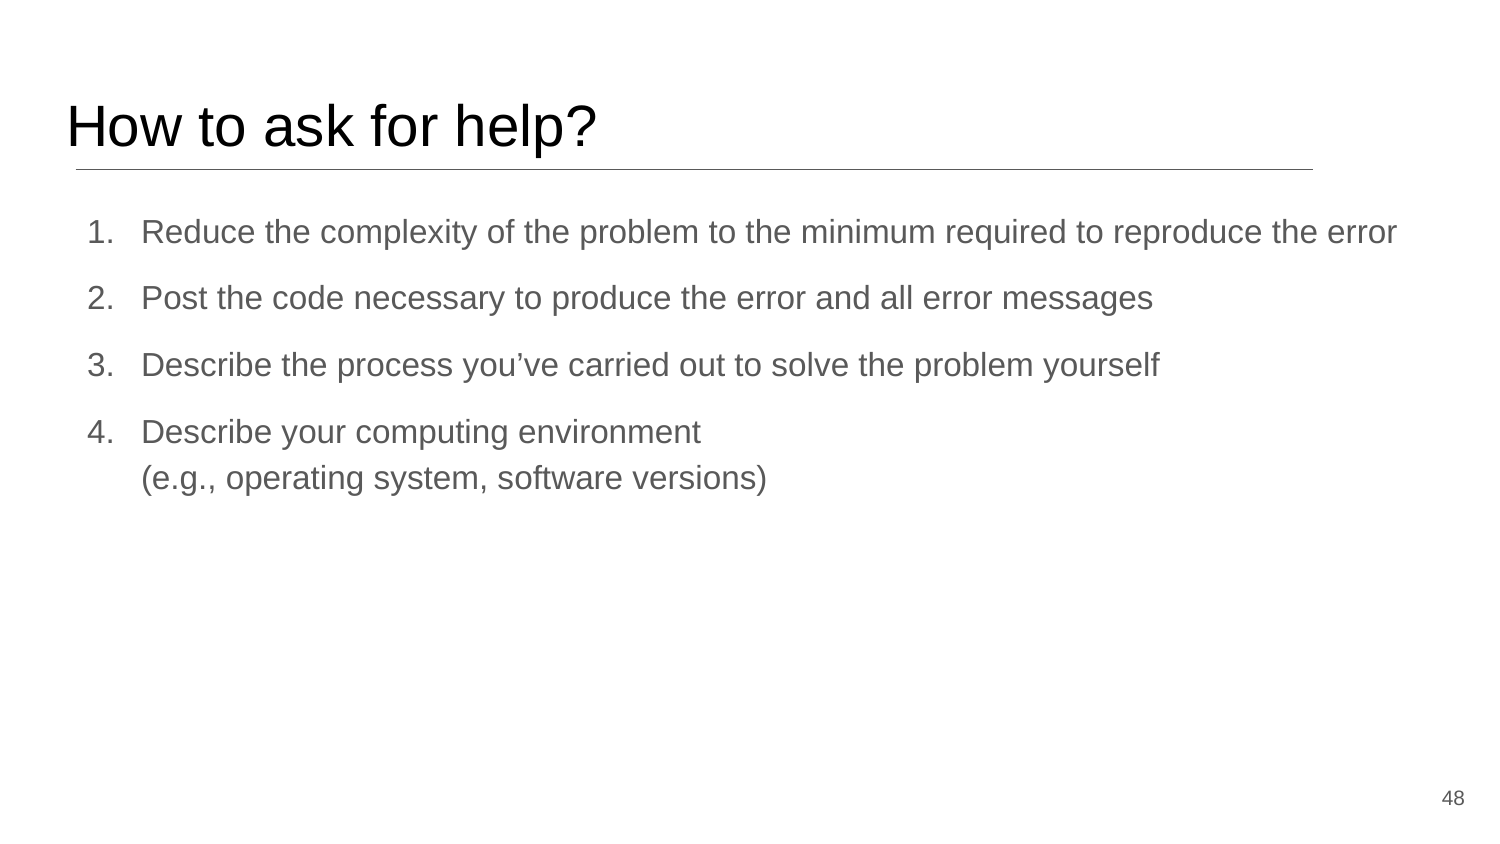

# How to ask for help?
Reduce the complexity of the problem to the minimum required to reproduce the error
Post the code necessary to produce the error and all error messages
Describe the process you’ve carried out to solve the problem yourself
Describe your computing environment
(e.g., operating system, software versions)
48